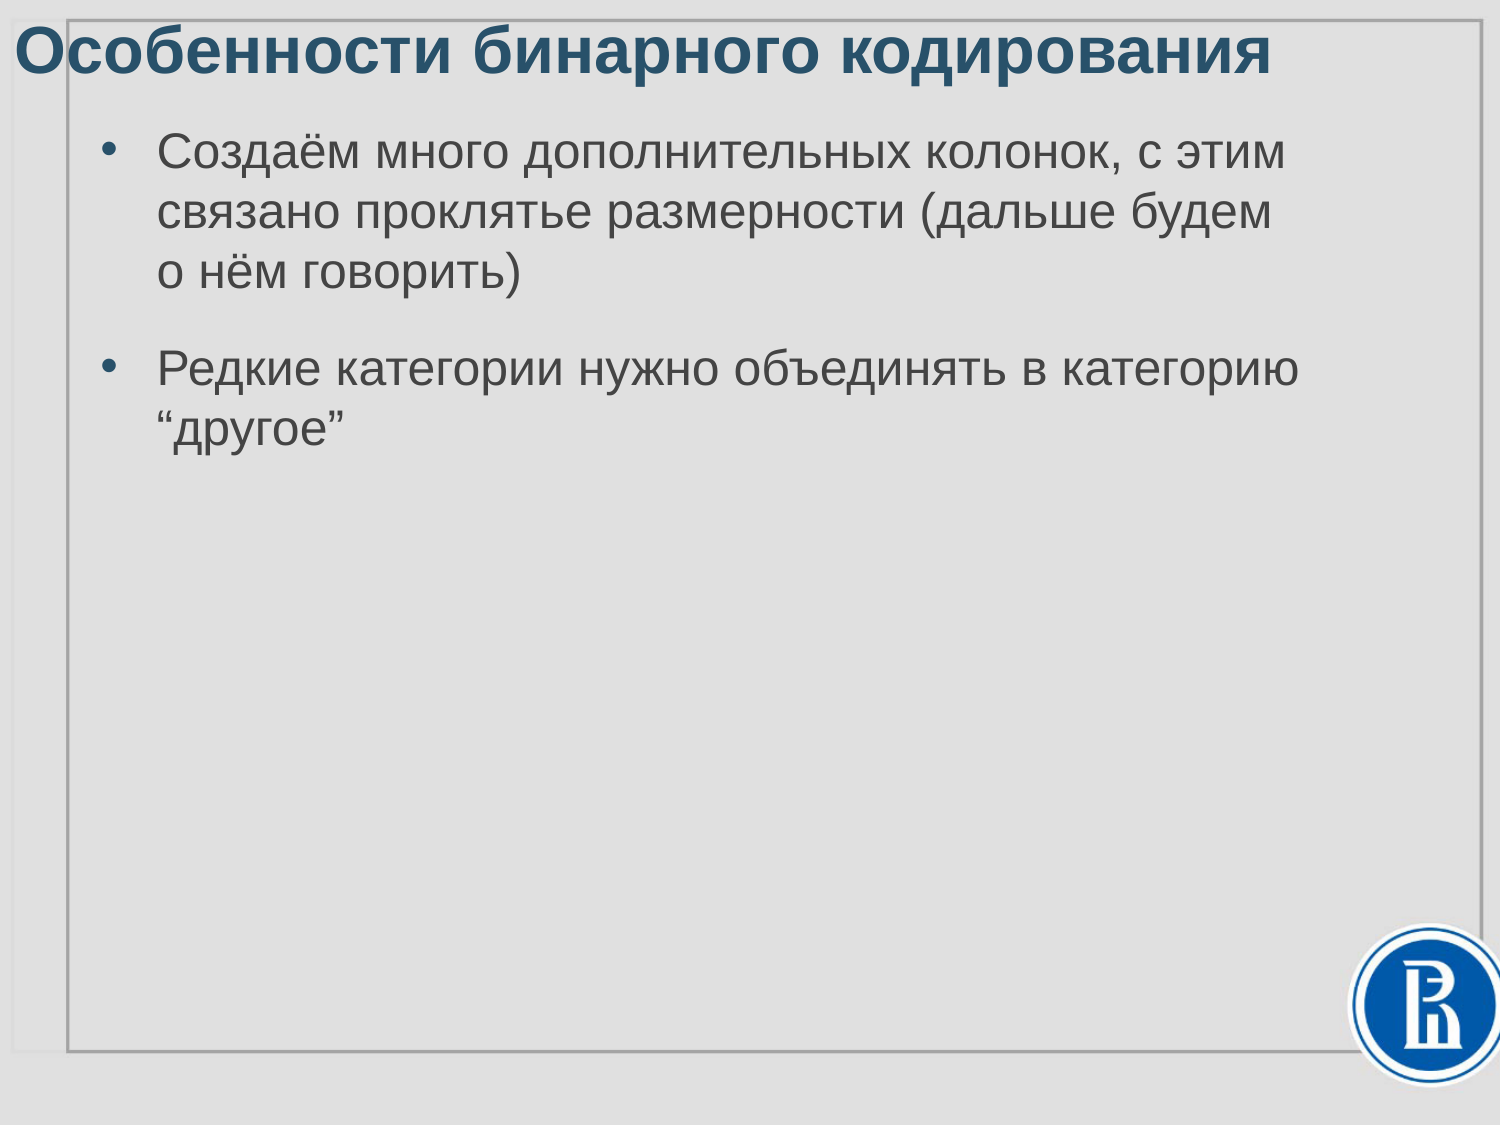

Особенности бинарного кодирования
Создаём много дополнительных колонок, с этим связано проклятье размерности (дальше будем
о нём говорить)
Редкие категории нужно объединять в категорию “другое”